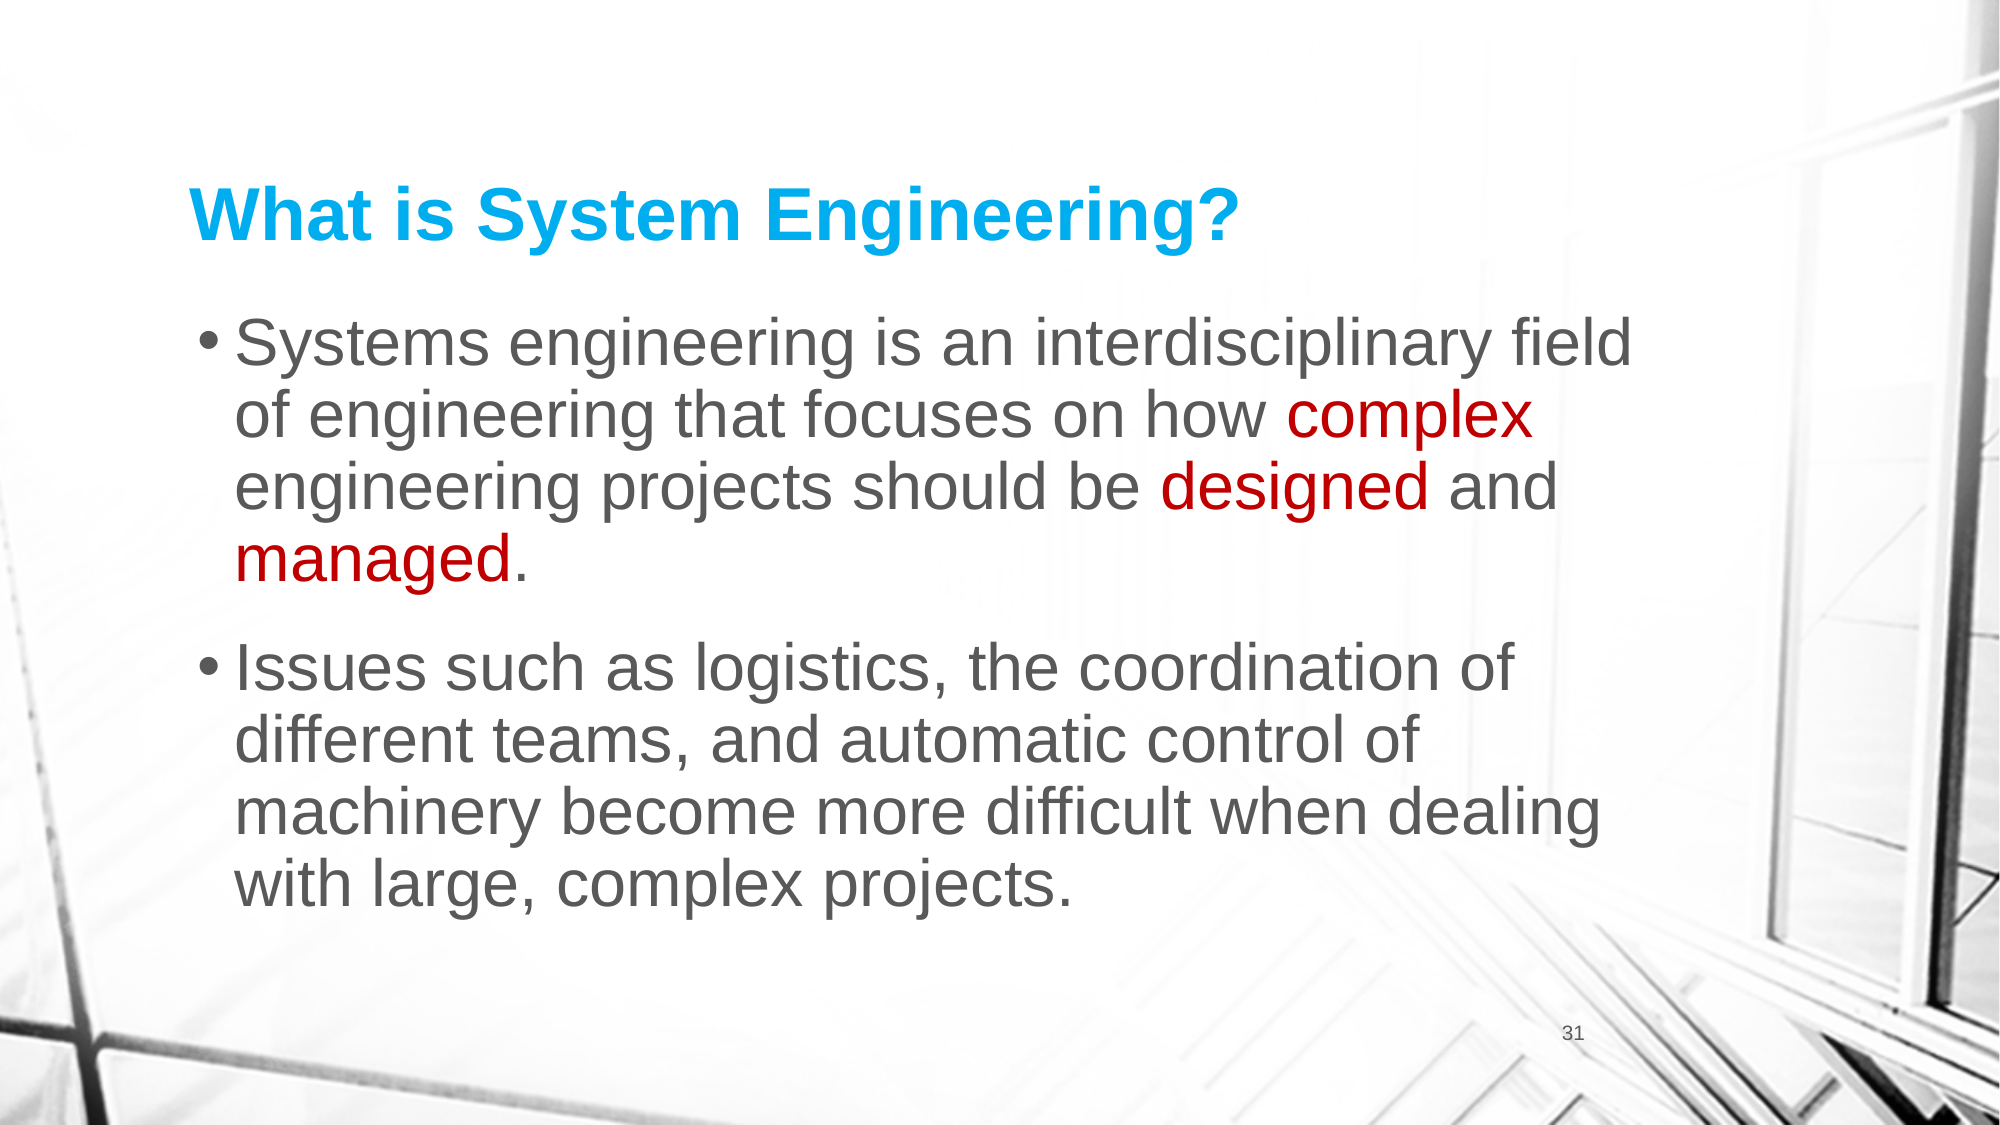

# What is System Engineering?
Systems engineering is an interdisciplinary field of engineering that focuses on how complex engineering projects should be designed and managed.
Issues such as logistics, the coordination of different teams, and automatic control of machinery become more difficult when dealing with large, complex projects.

31